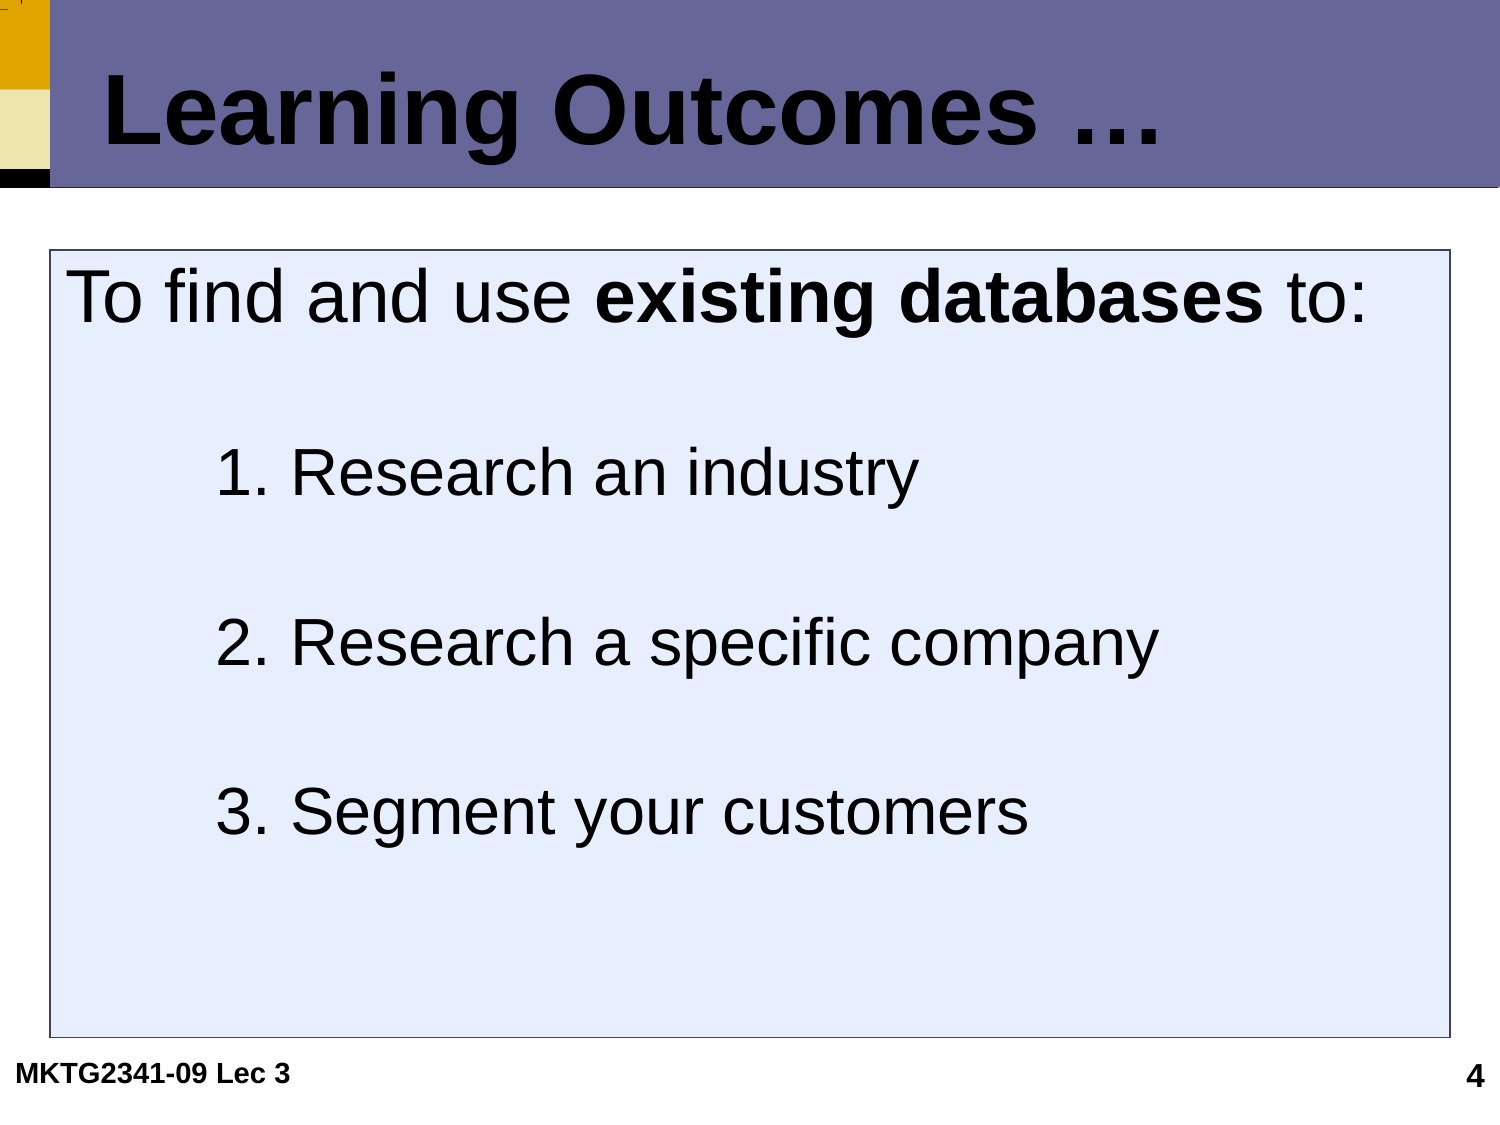

Learning Outcomes …
To find and use existing databases to:
Research an industry
Research a specific company
Segment your customers
MKTG2341-09 Lec 3
4